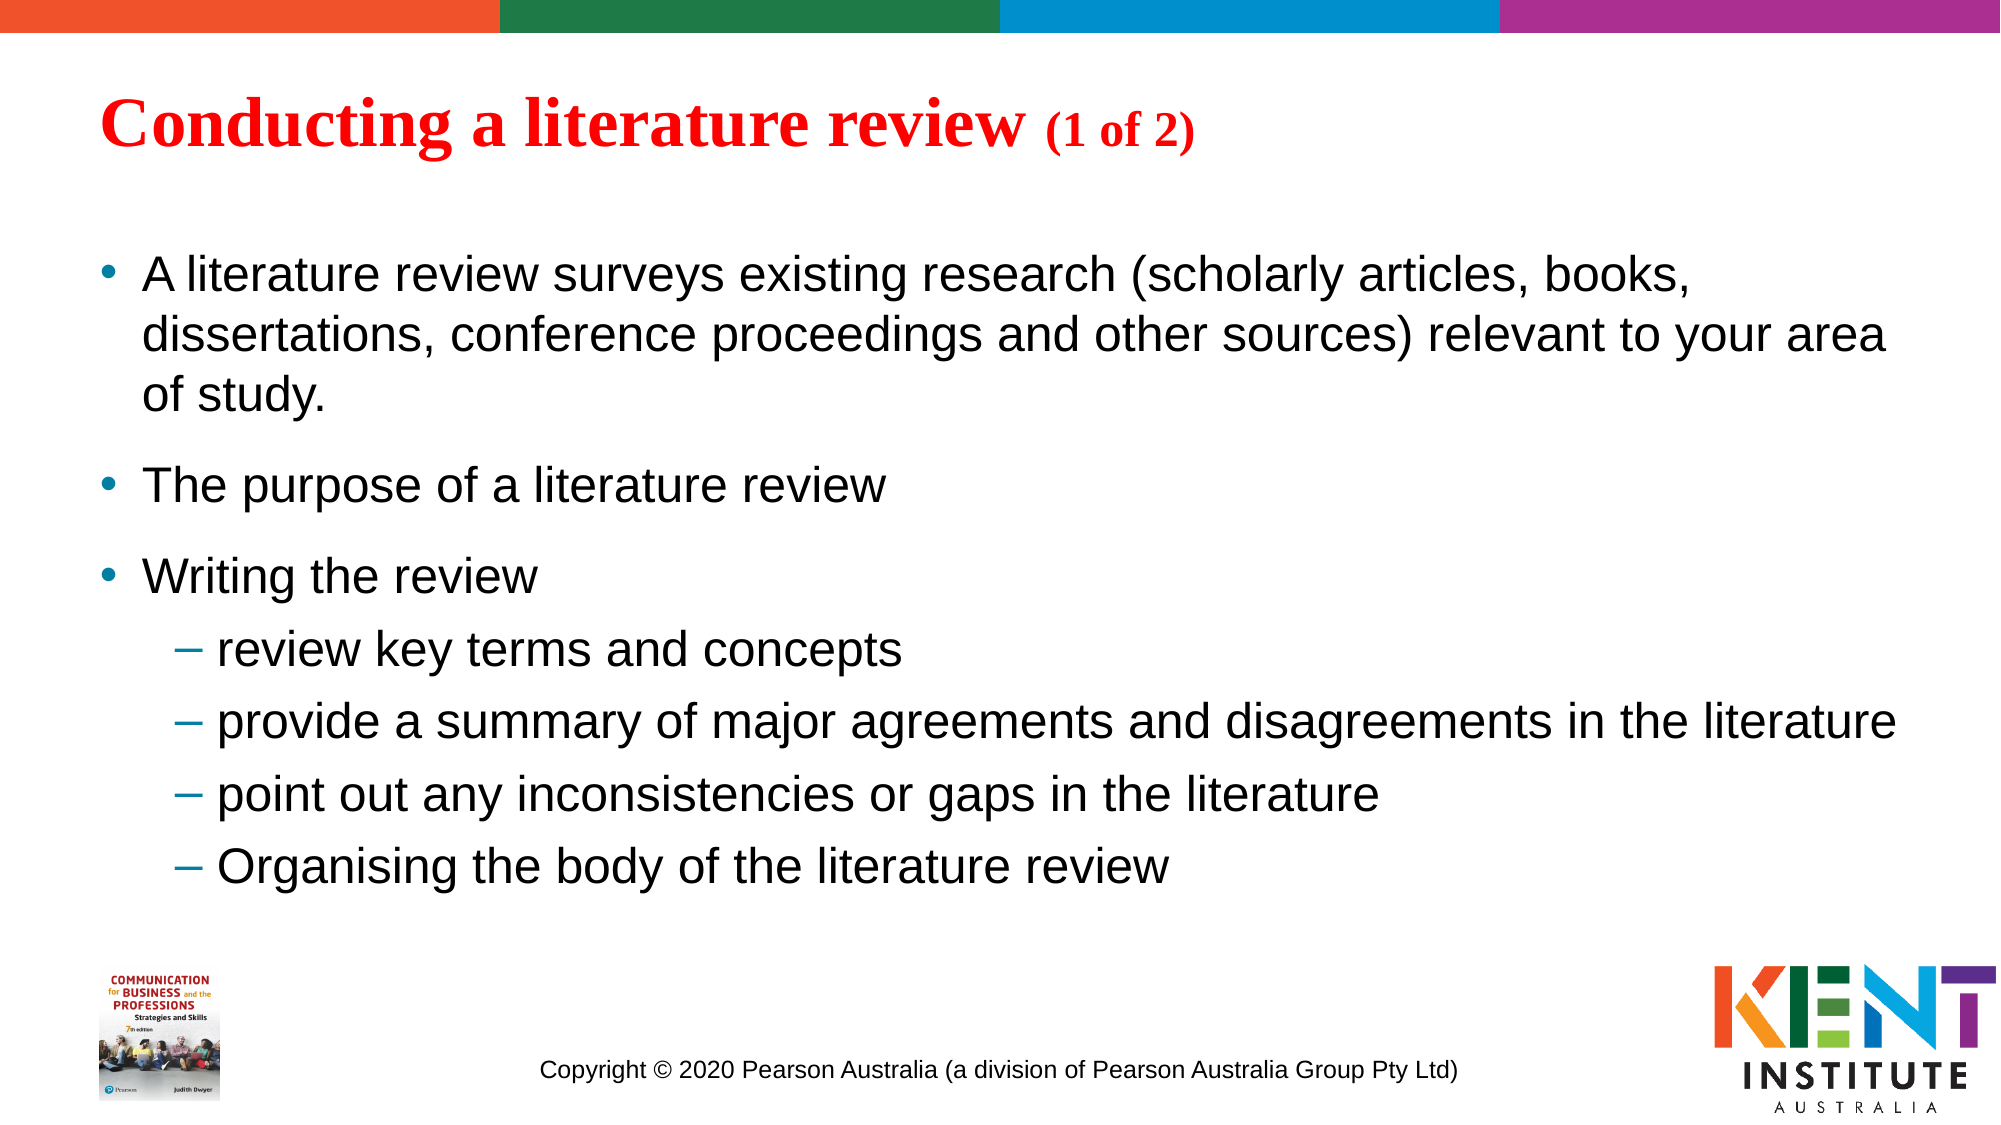

# Conducting a literature review (1 of 2)
A literature review surveys existing research (scholarly articles, books, dissertations, conference proceedings and other sources) relevant to your area of study.
The purpose of a literature review
Writing the review
review key terms and concepts
provide a summary of major agreements and disagreements in the literature
point out any inconsistencies or gaps in the literature
Organising the body of the literature review